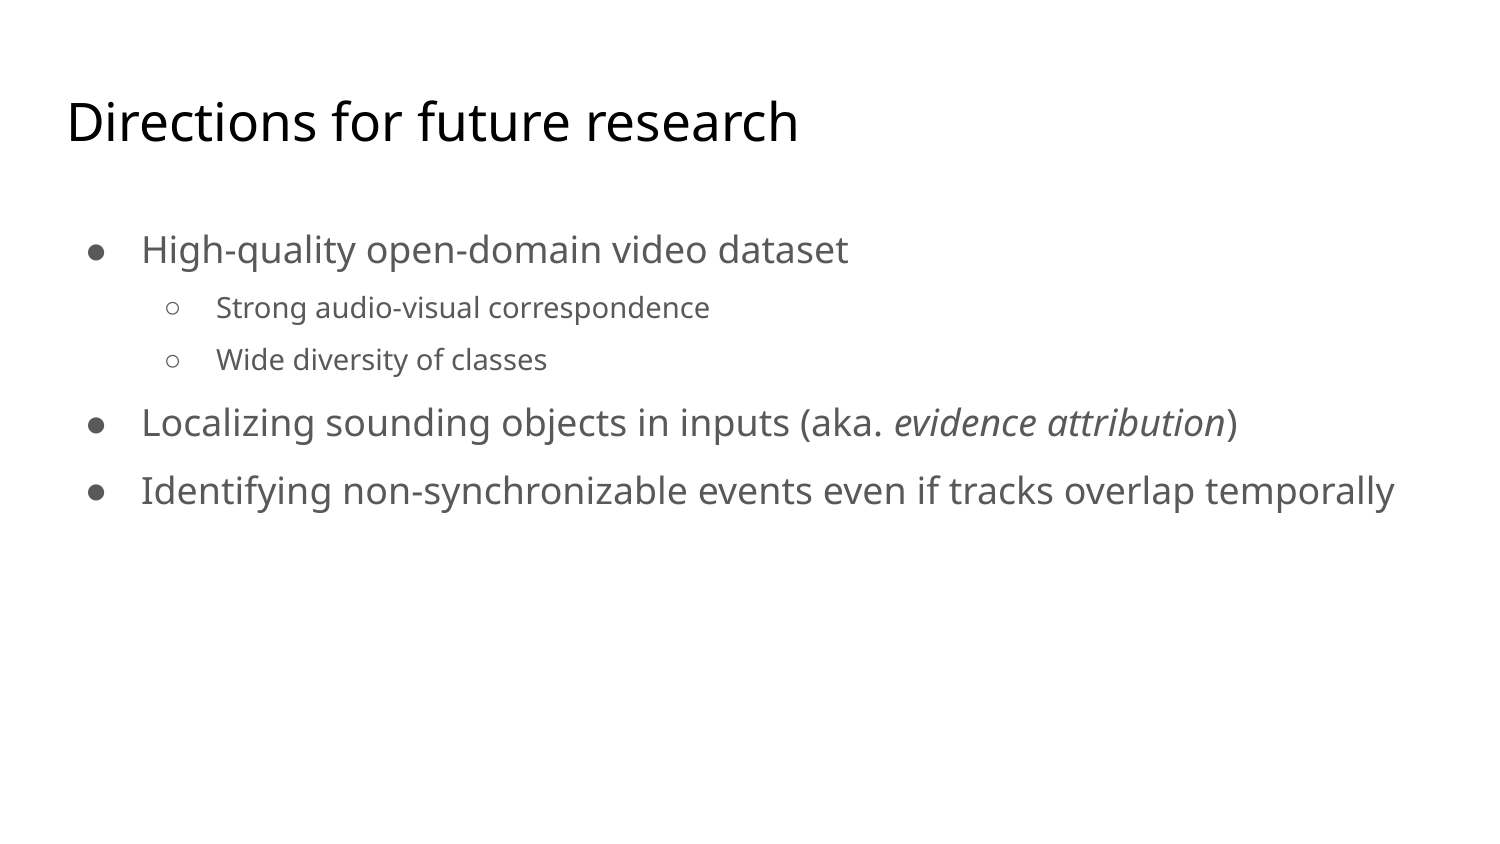

# Directions for future research
High-quality open-domain video dataset
Strong audio-visual correspondence
Wide diversity of classes
Localizing sounding objects in inputs (aka. evidence attribution)
Identifying non-synchronizable events even if tracks overlap temporally